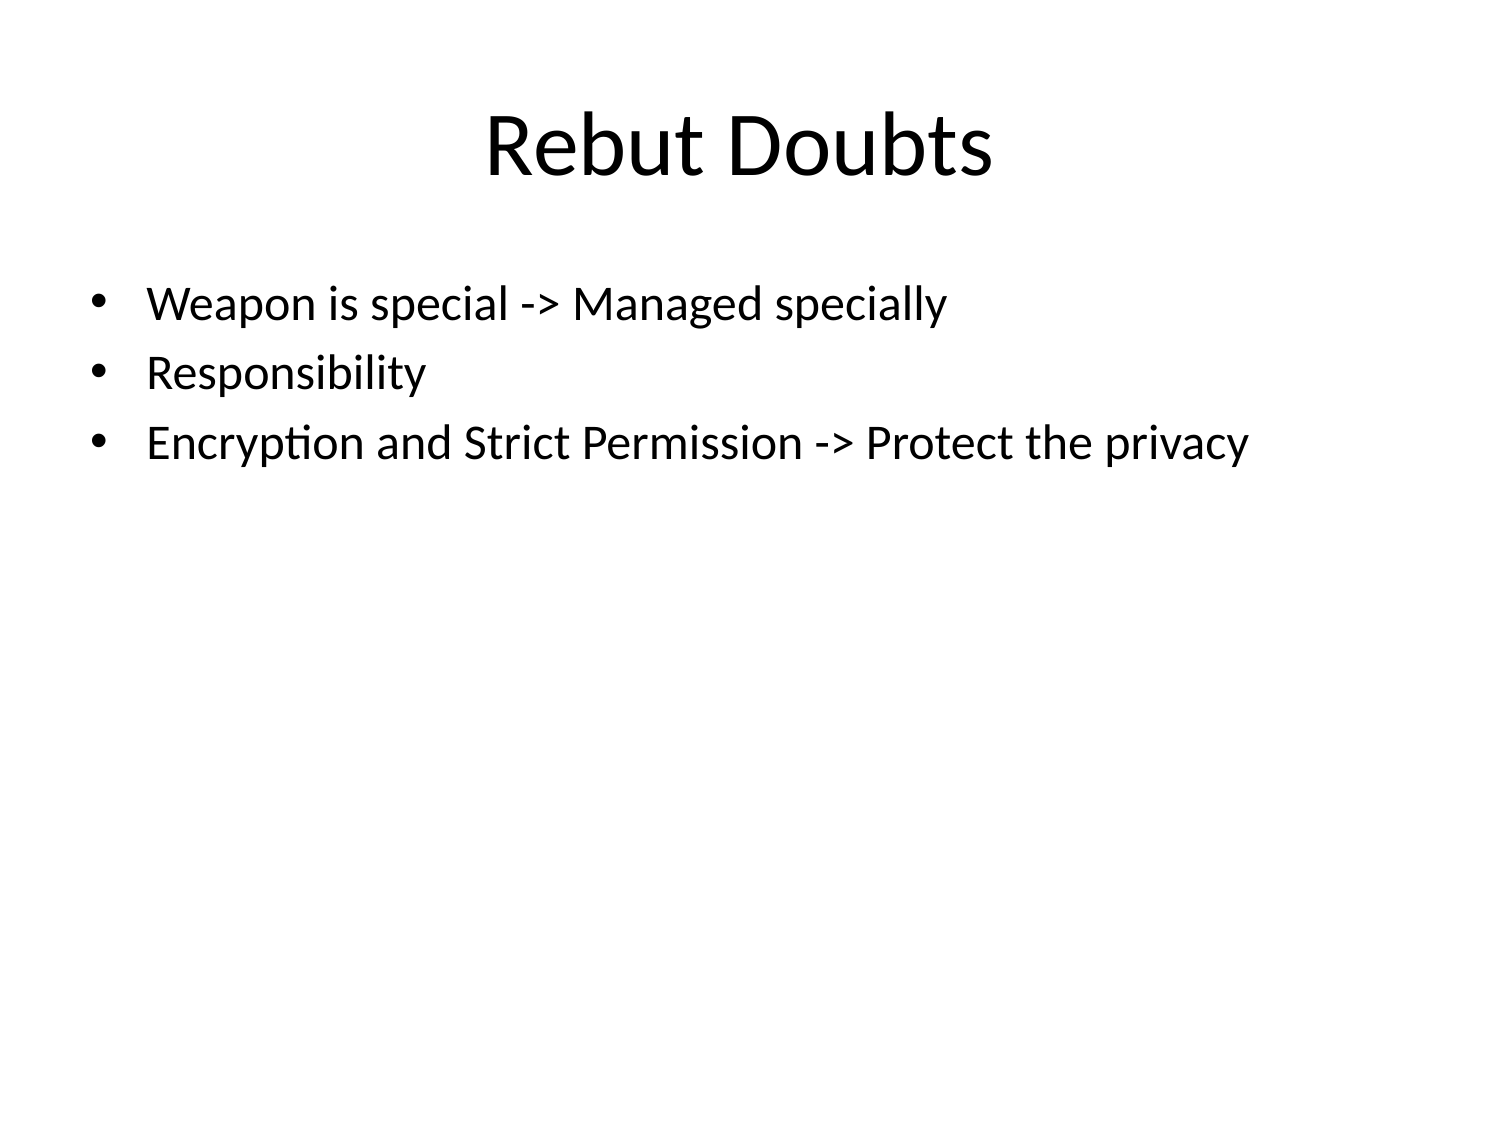

# Rebut Doubts
Weapon is special -> Managed specially
Responsibility
Encryption and Strict Permission -> Protect the privacy